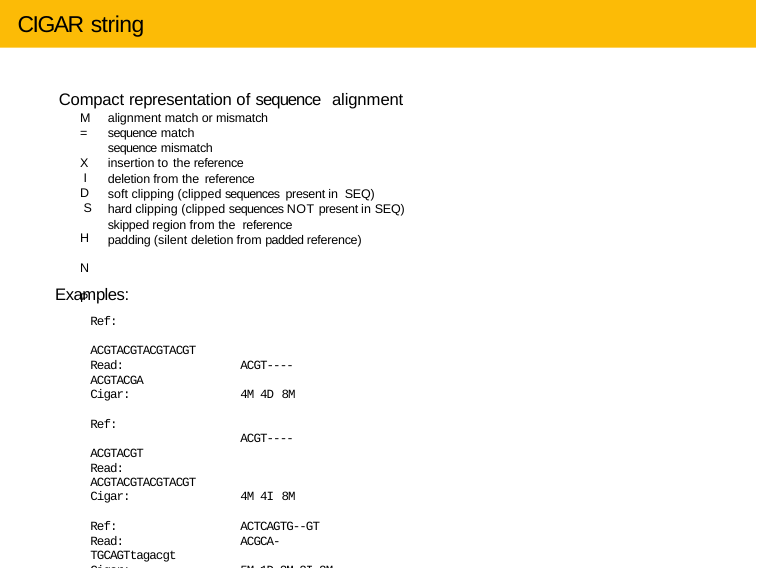

# CIGAR string
Compact representation of sequence  alignment
alignment match or mismatch
sequence match
sequence mismatch
insertion to the reference
deletion from the reference
soft clipping (clipped sequences  present in SEQ)
hard clipping (clipped sequences NOT present in SEQ)
skipped region from the  reference
padding (silent deletion from padded reference)
M
=  X  I  D  S  H  N  P
Examples:
Ref: 	 	ACGTACGTACGTACGT
Read: 	ACGT----ACGTACGA
Cigar: 	4M 4D 8M

Ref: 		ACGT----ACGTACGT
Read: 	ACGTACGTACGTACGT
Cigar: 	4M 4I 8M

Ref:  	ACTCAGTG--GT
Read: 	ACGCA-TGCAGTtagacgt
Cigar: 	5M 1D 2M 2I 2M 7S